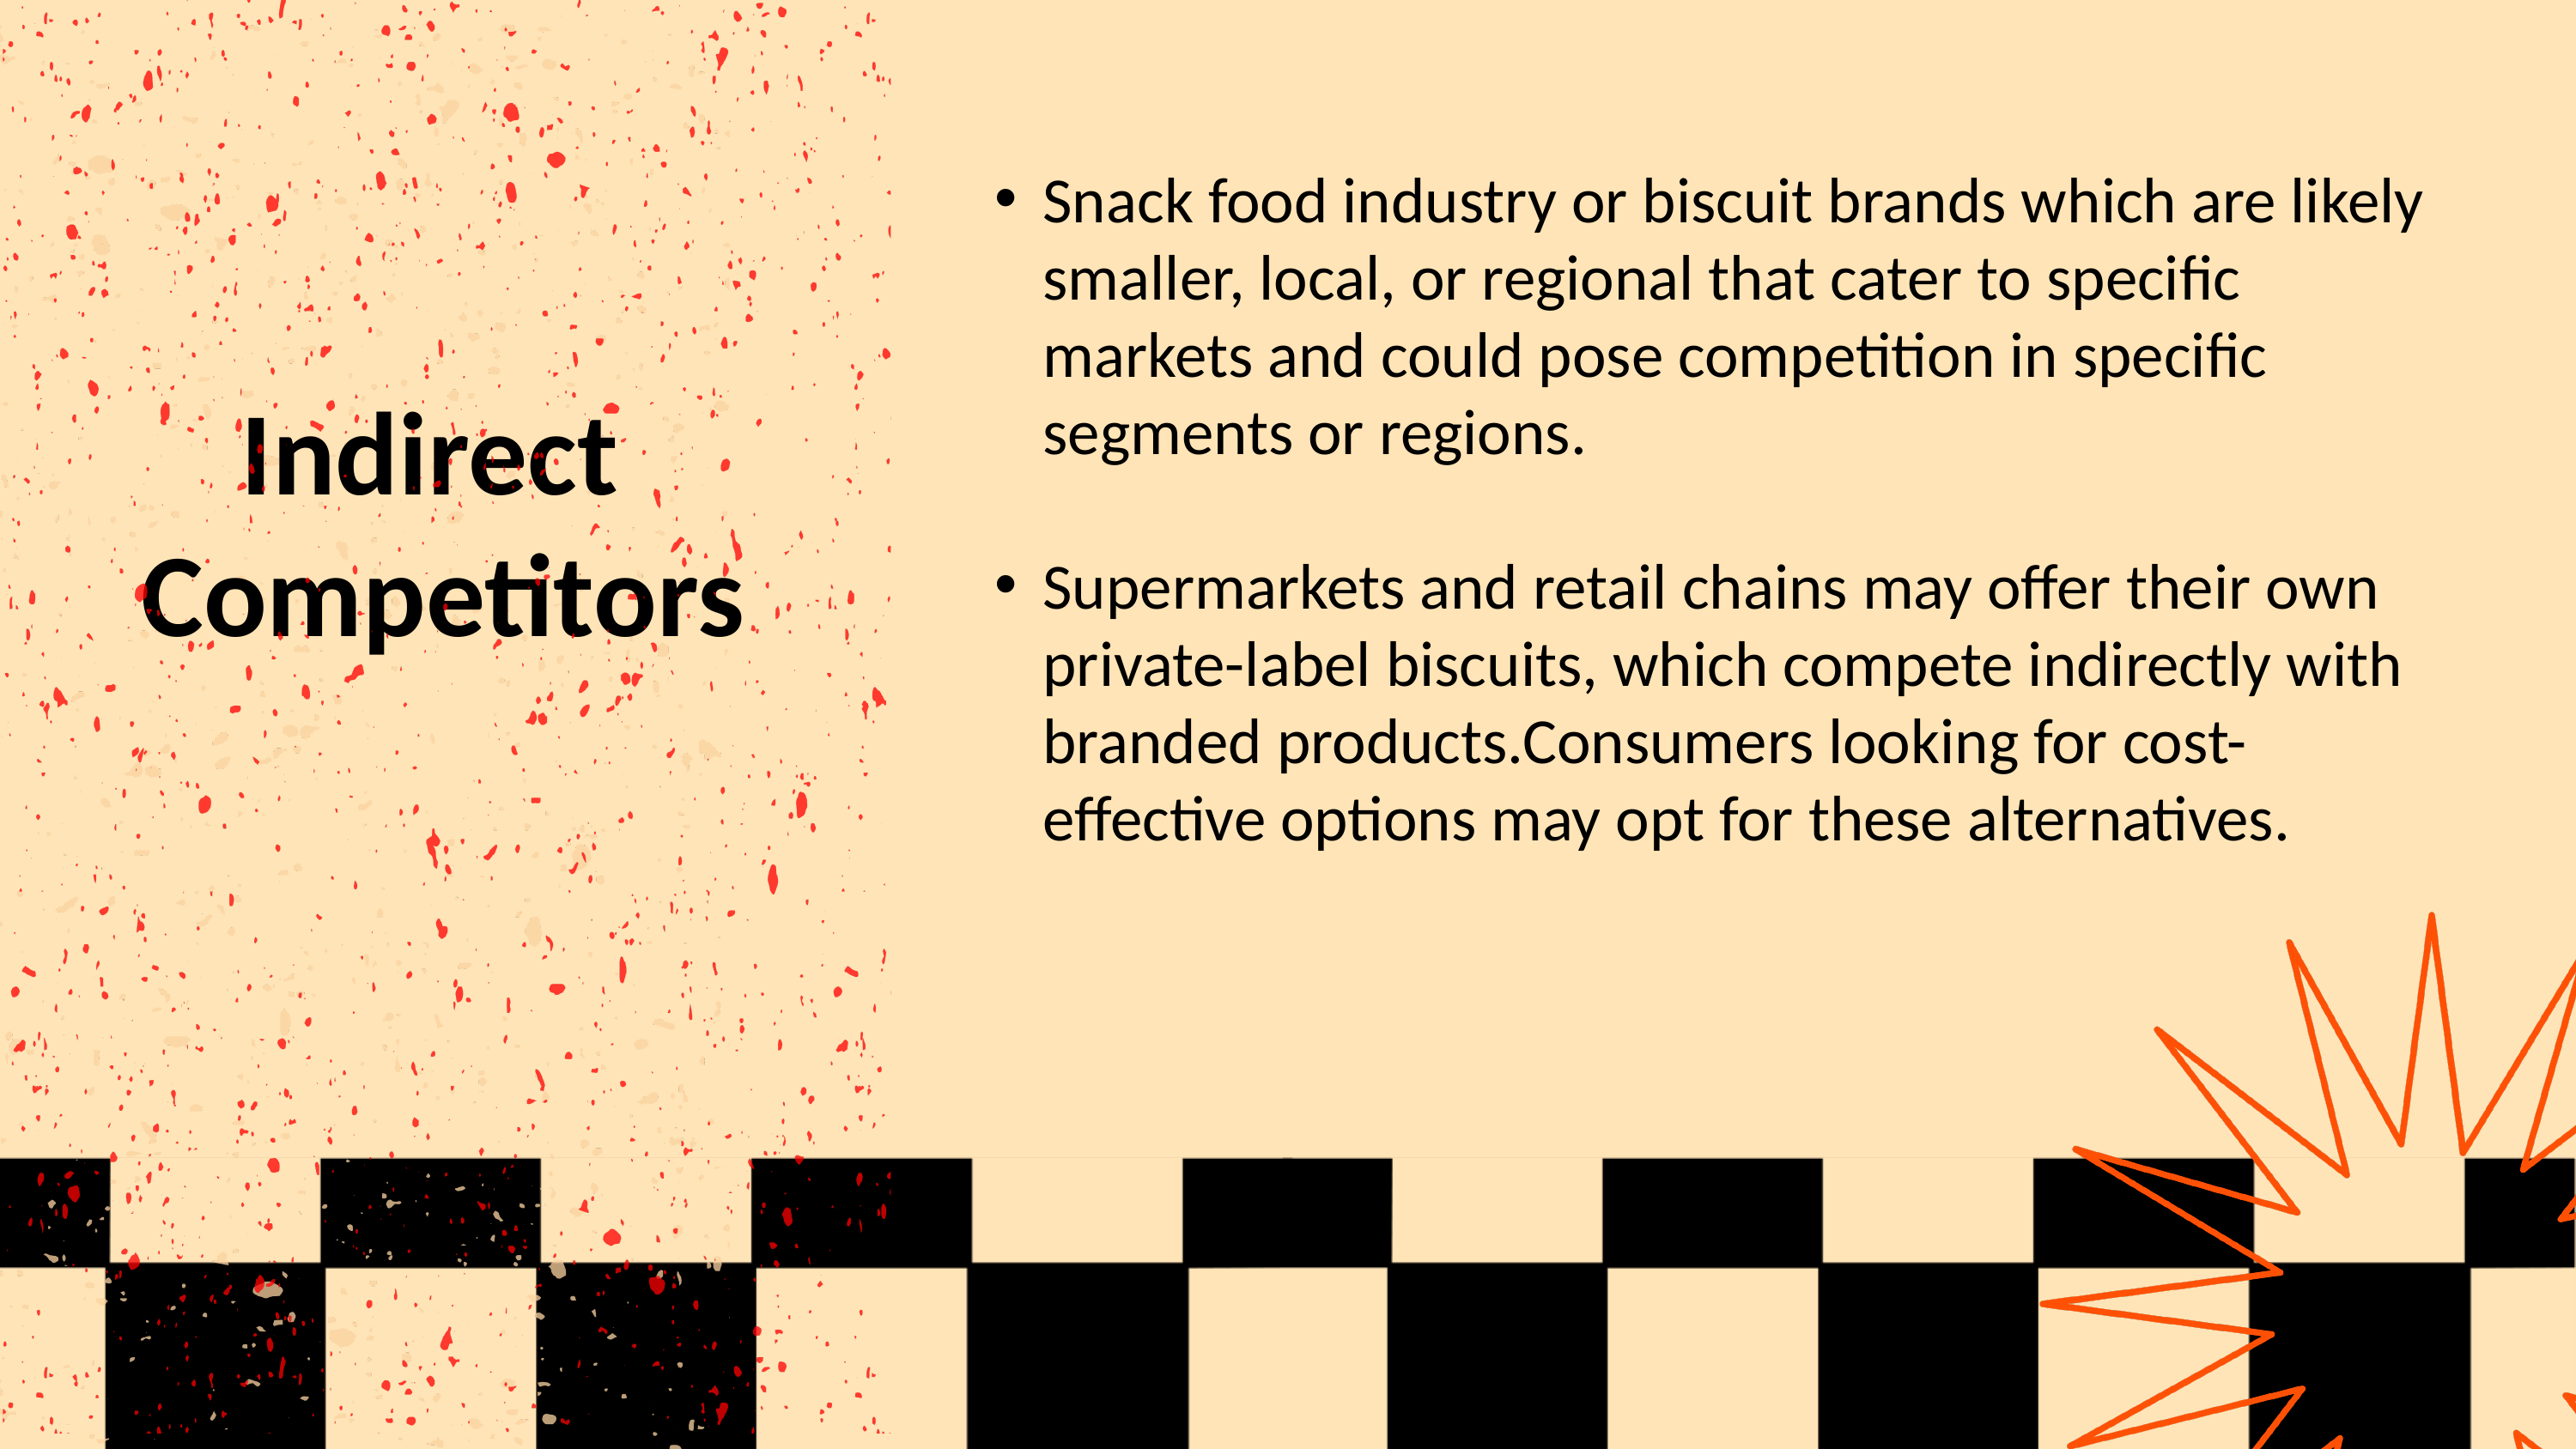

Snack food industry or biscuit brands which are likely smaller, local, or regional that cater to specific markets and could pose competition in specific segments or regions.

Supermarkets and retail chains may offer their own private-label biscuits, which compete indirectly with branded products.Consumers looking for cost-effective options may opt for these alternatives.
Indirect
Competitors